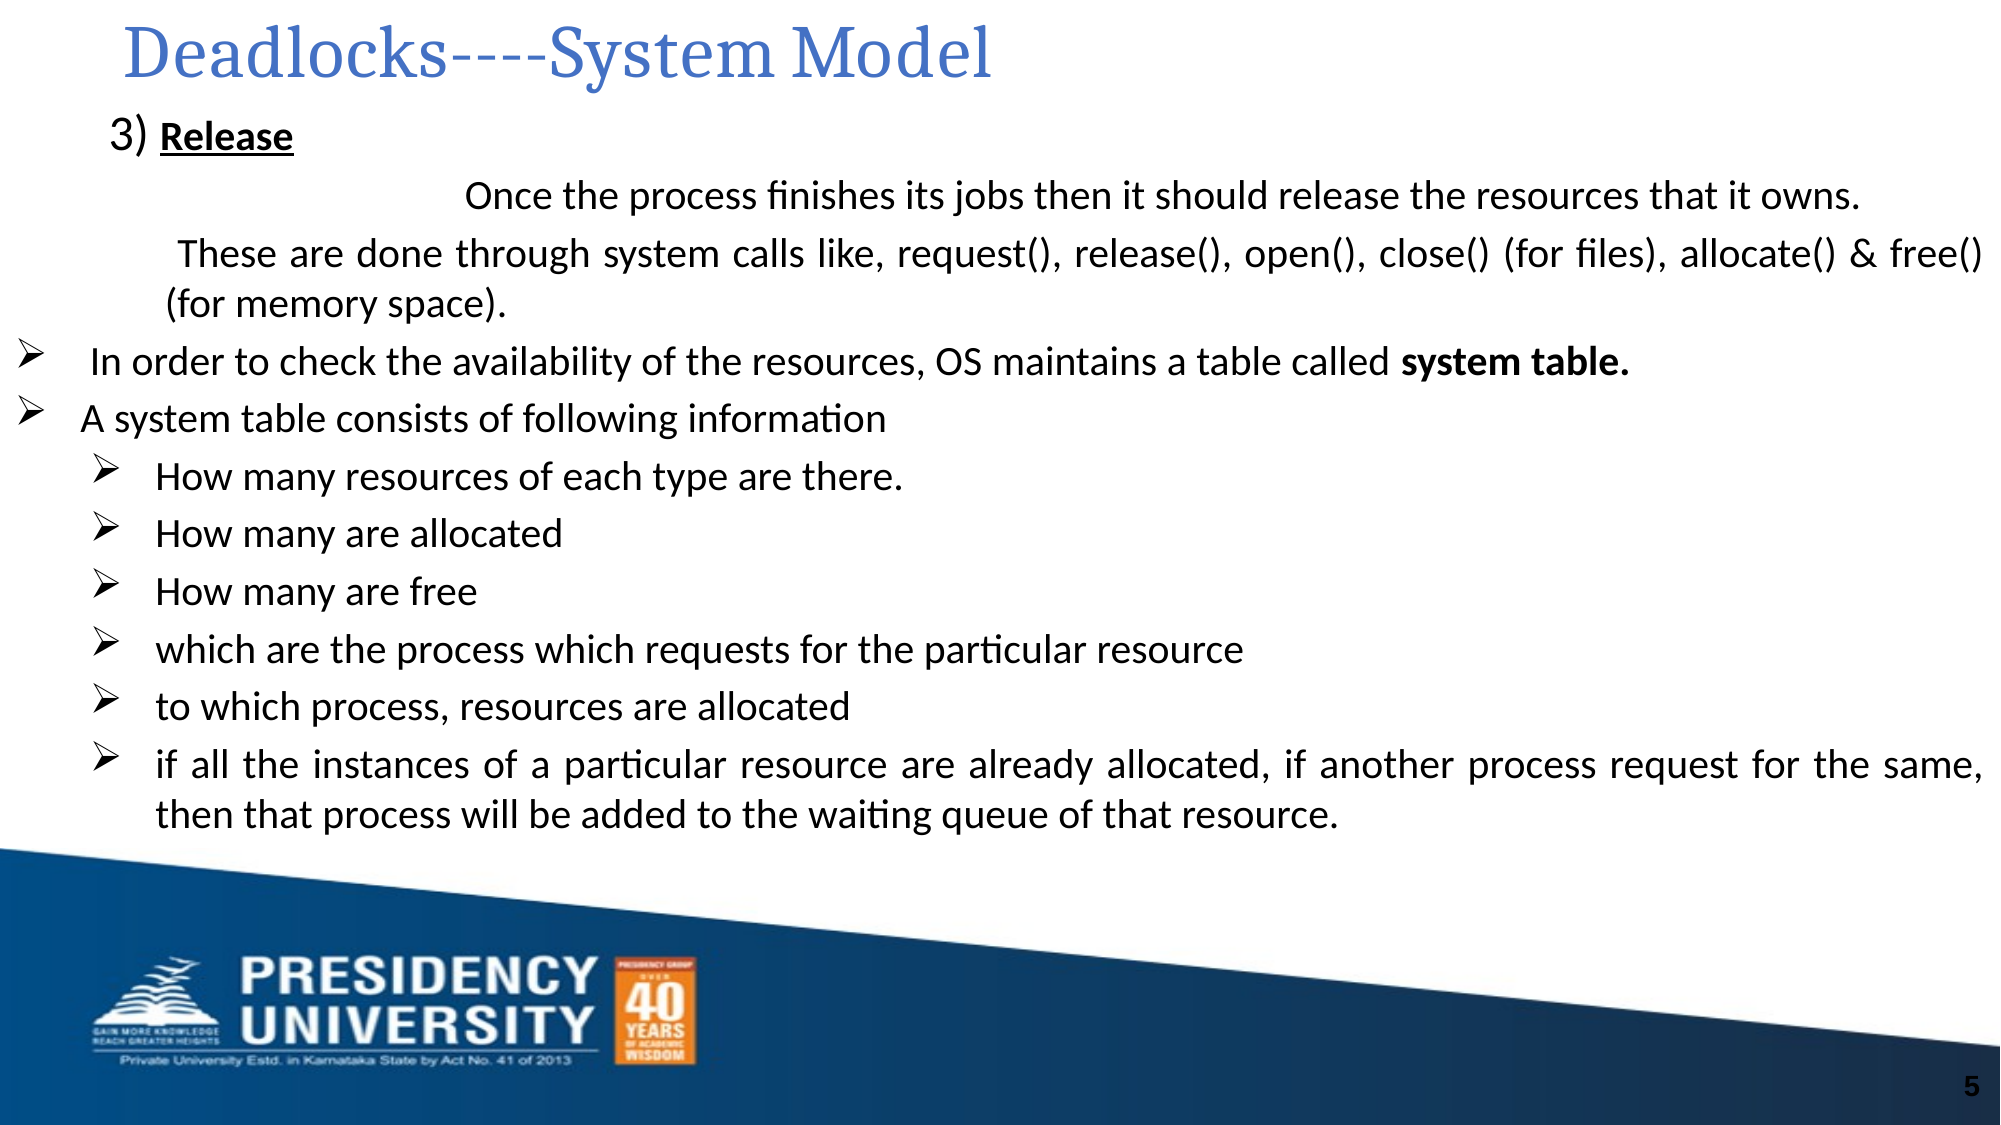

# Deadlocks----System Model
3) Release
			Once the process finishes its jobs then it should release the resources that it owns.
           These are done through system calls like, request(), release(), open(), close() (for files), allocate() & free() (for memory space).
 In order to check the availability of the resources, OS maintains a table called system table.
A system table consists of following information
How many resources of each type are there.
How many are allocated
How many are free
which are the process which requests for the particular resource
to which process, resources are allocated
if all the instances of a particular resource are already allocated, if another process request for the same, then that process will be added to the waiting queue of that resource.
5